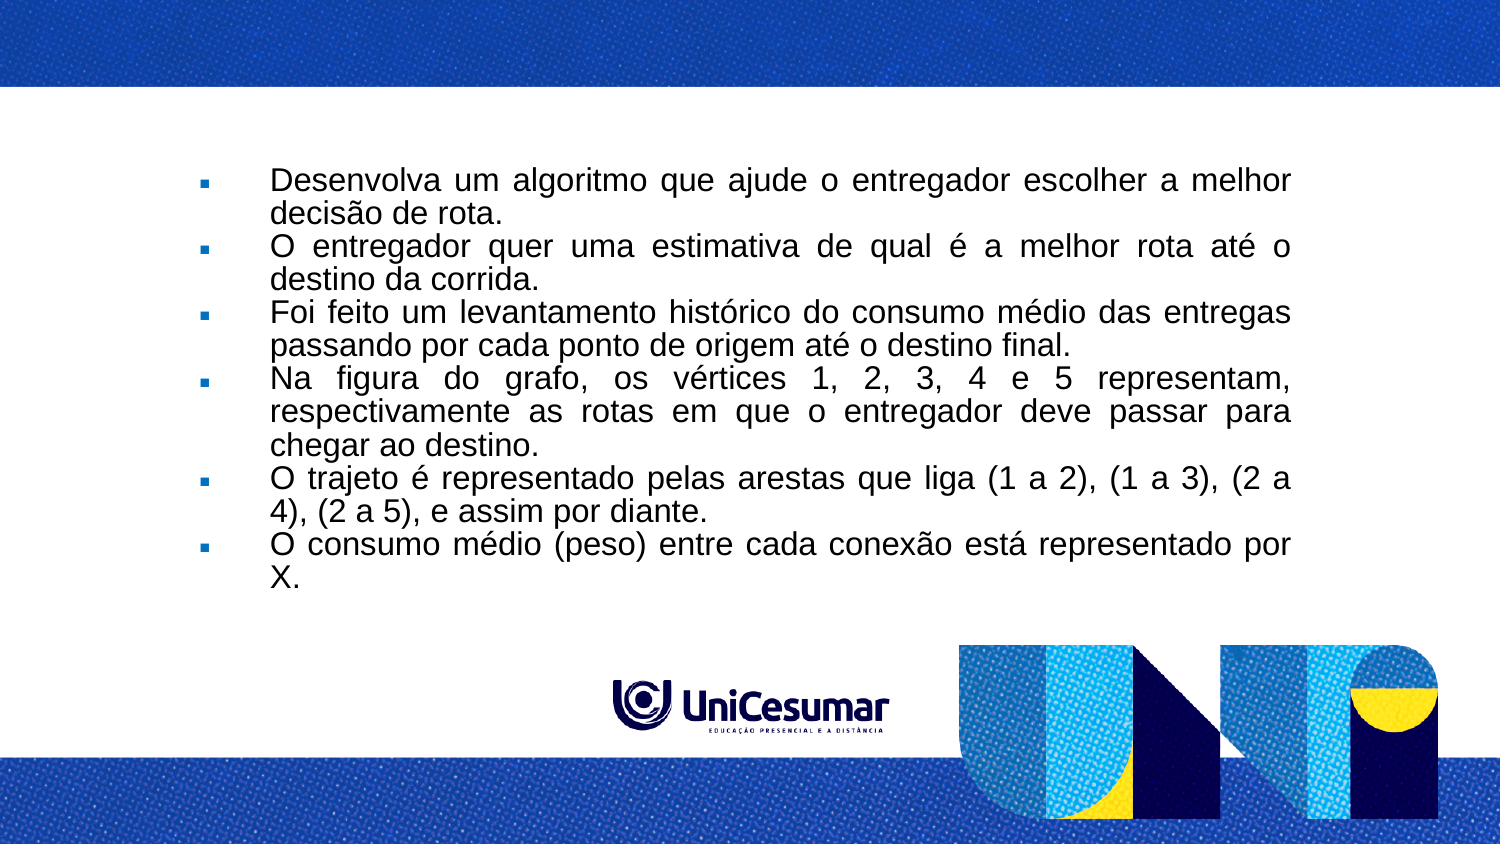

Desenvolva um algoritmo que ajude o entregador escolher a melhor decisão de rota.
O entregador quer uma estimativa de qual é a melhor rota até o destino da corrida.
Foi feito um levantamento histórico do consumo médio das entregas passando por cada ponto de origem até o destino final.
Na figura do grafo, os vértices 1, 2, 3, 4 e 5 representam, respectivamente as rotas em que o entregador deve passar para chegar ao destino.
O trajeto é representado pelas arestas que liga (1 a 2), (1 a 3), (2 a 4), (2 a 5), e assim por diante.
O consumo médio (peso) entre cada conexão está representado por X.